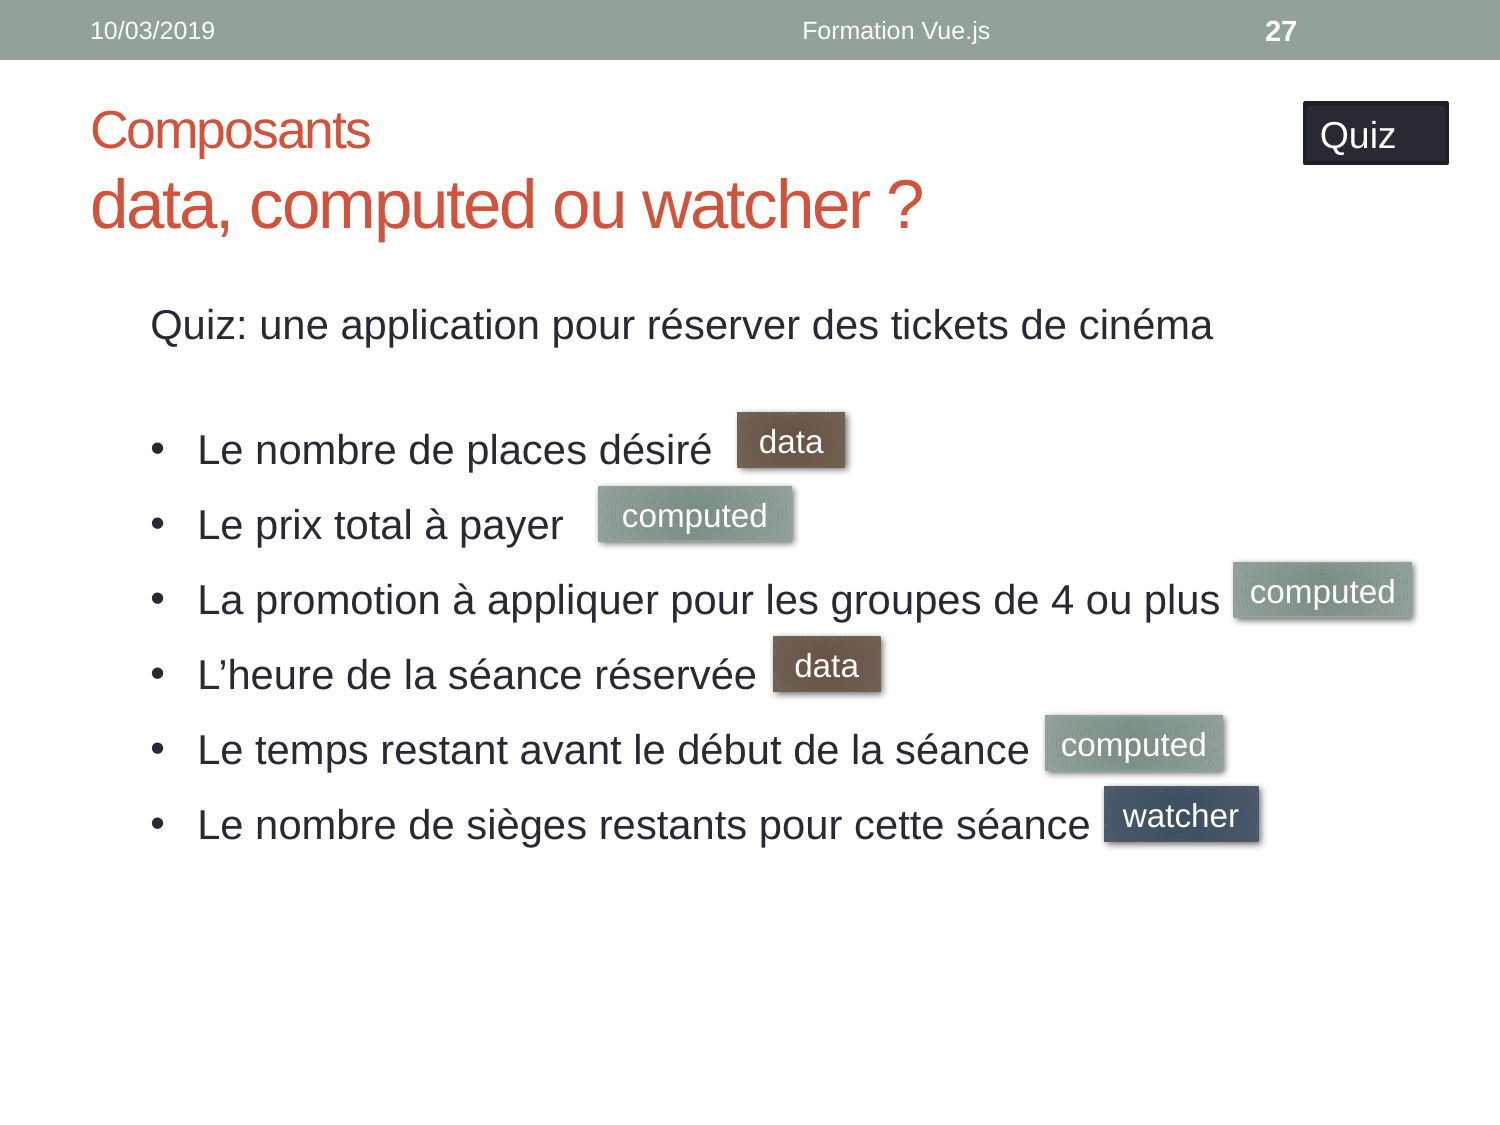

10/03/2019
Formation Vue.js
27
# Composants data, computed ou watcher ?
Quiz
Quiz: une application pour réserver des tickets de cinéma

Le nombre de places désiré
Le prix total à payer
La promotion à appliquer pour les groupes de 4 ou plus
L’heure de la séance réservée
Le temps restant avant le début de la séance
Le nombre de sièges restants pour cette séance

data
computed
computed
data
computed
watcher